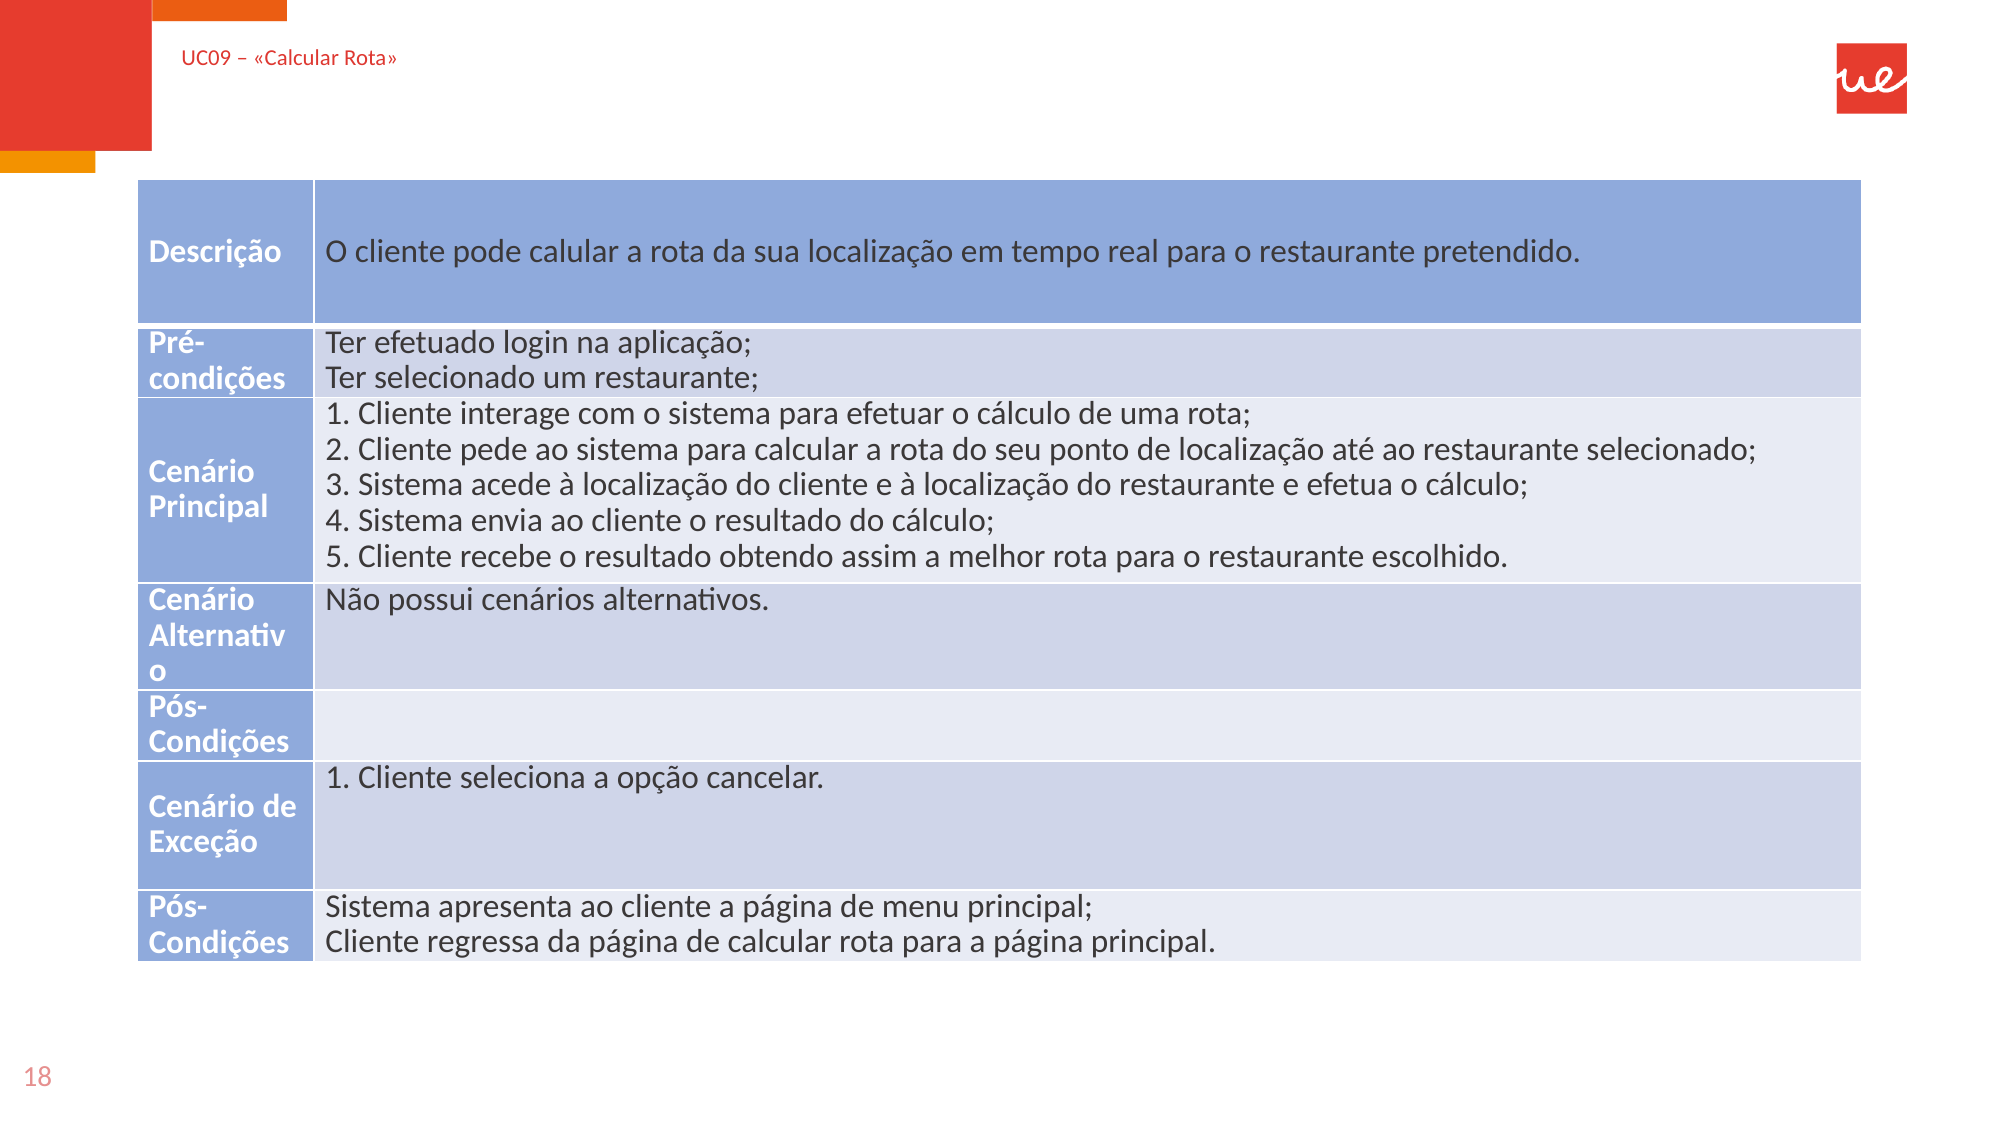

# UC09 – «Calcular Rota»
| Descrição | O cliente pode calular a rota da sua localização em tempo real para o restaurante pretendido. |
| --- | --- |
| Pré-condições | Ter efetuado login na aplicação; Ter selecionado um restaurante; |
| Cenário Principal | 1. Cliente interage com o sistema para efetuar o cálculo de uma rota; 2. Cliente pede ao sistema para calcular a rota do seu ponto de localização até ao restaurante selecionado; 3. Sistema acede à localização do cliente e à localização do restaurante e efetua o cálculo; 4. Sistema envia ao cliente o resultado do cálculo; 5. Cliente recebe o resultado obtendo assim a melhor rota para o restaurante escolhido. |
| Cenário Alternativo | Não possui cenários alternativos. |
| Pós-Condições |  |
| Cenário de Exceção | 1. Cliente seleciona a opção cancelar. |
| Pós-Condições | Sistema apresenta ao cliente a página de menu principal; Cliente regressa da página de calcular rota para a página principal. |
18